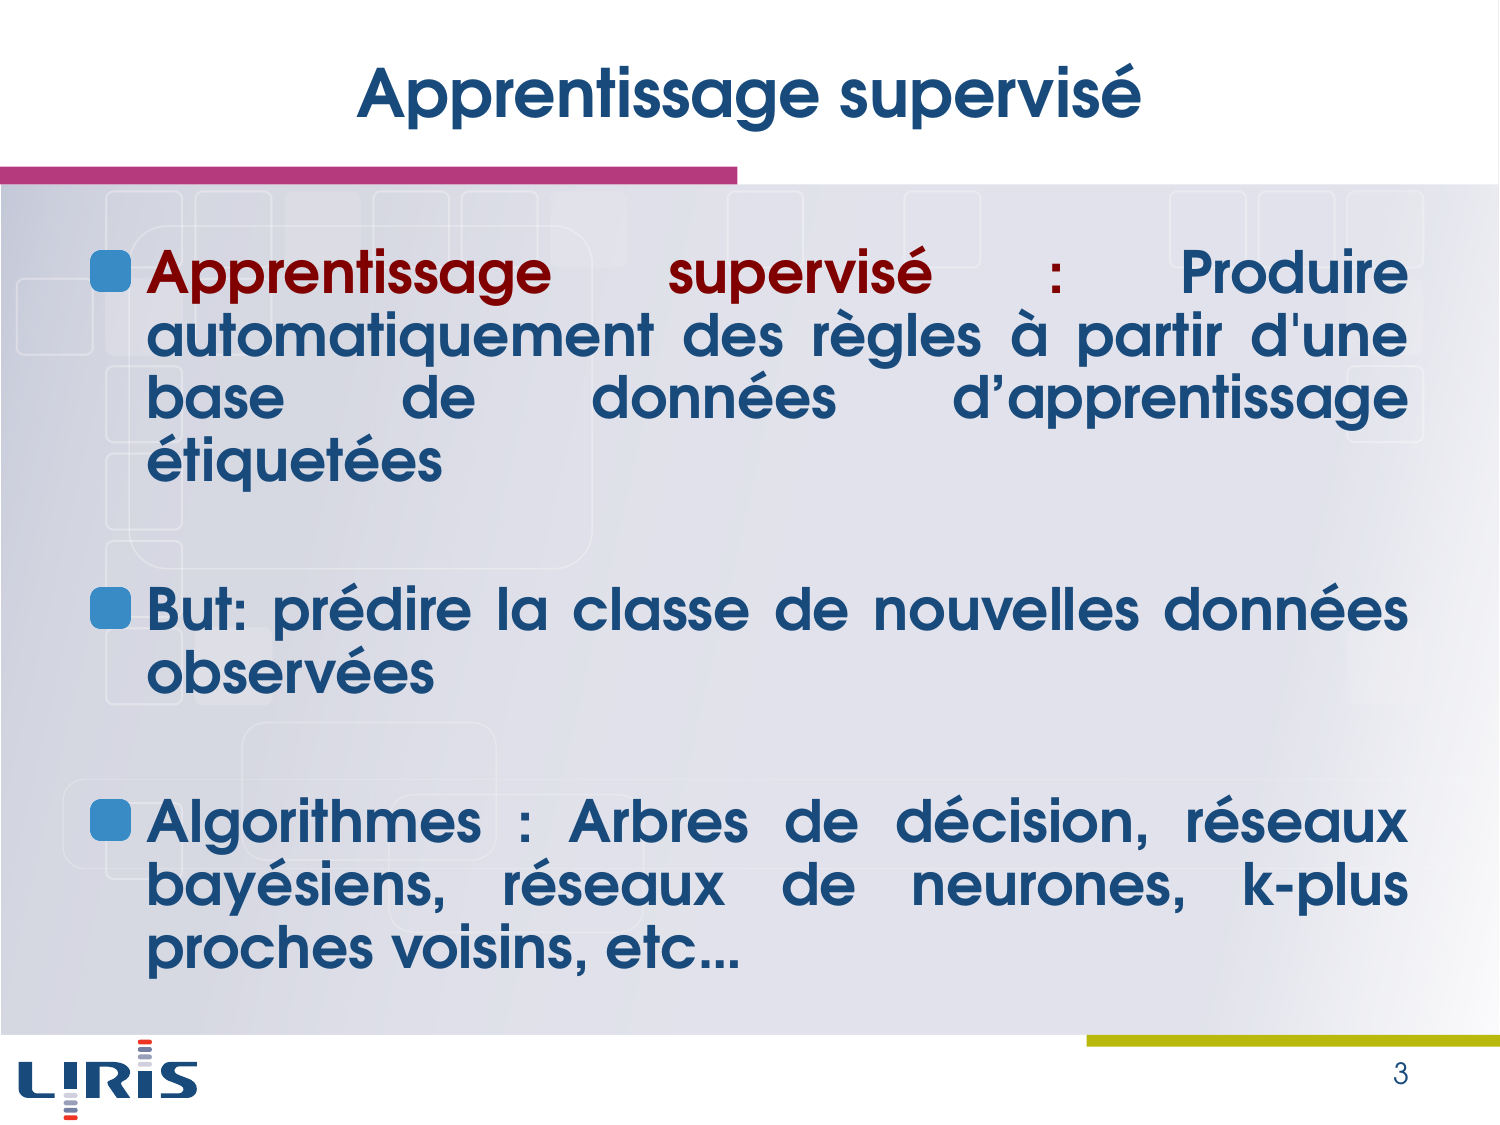

# Apprentissage supervisé
Apprentissage supervisé : Produire automatiquement des règles à partir d'une base de données d’apprentissage étiquetées

But: prédire la classe de nouvelles données observées

Algorithmes : Arbres de décision, réseaux bayésiens, réseaux de neurones, k-plus proches voisins, etc…
3